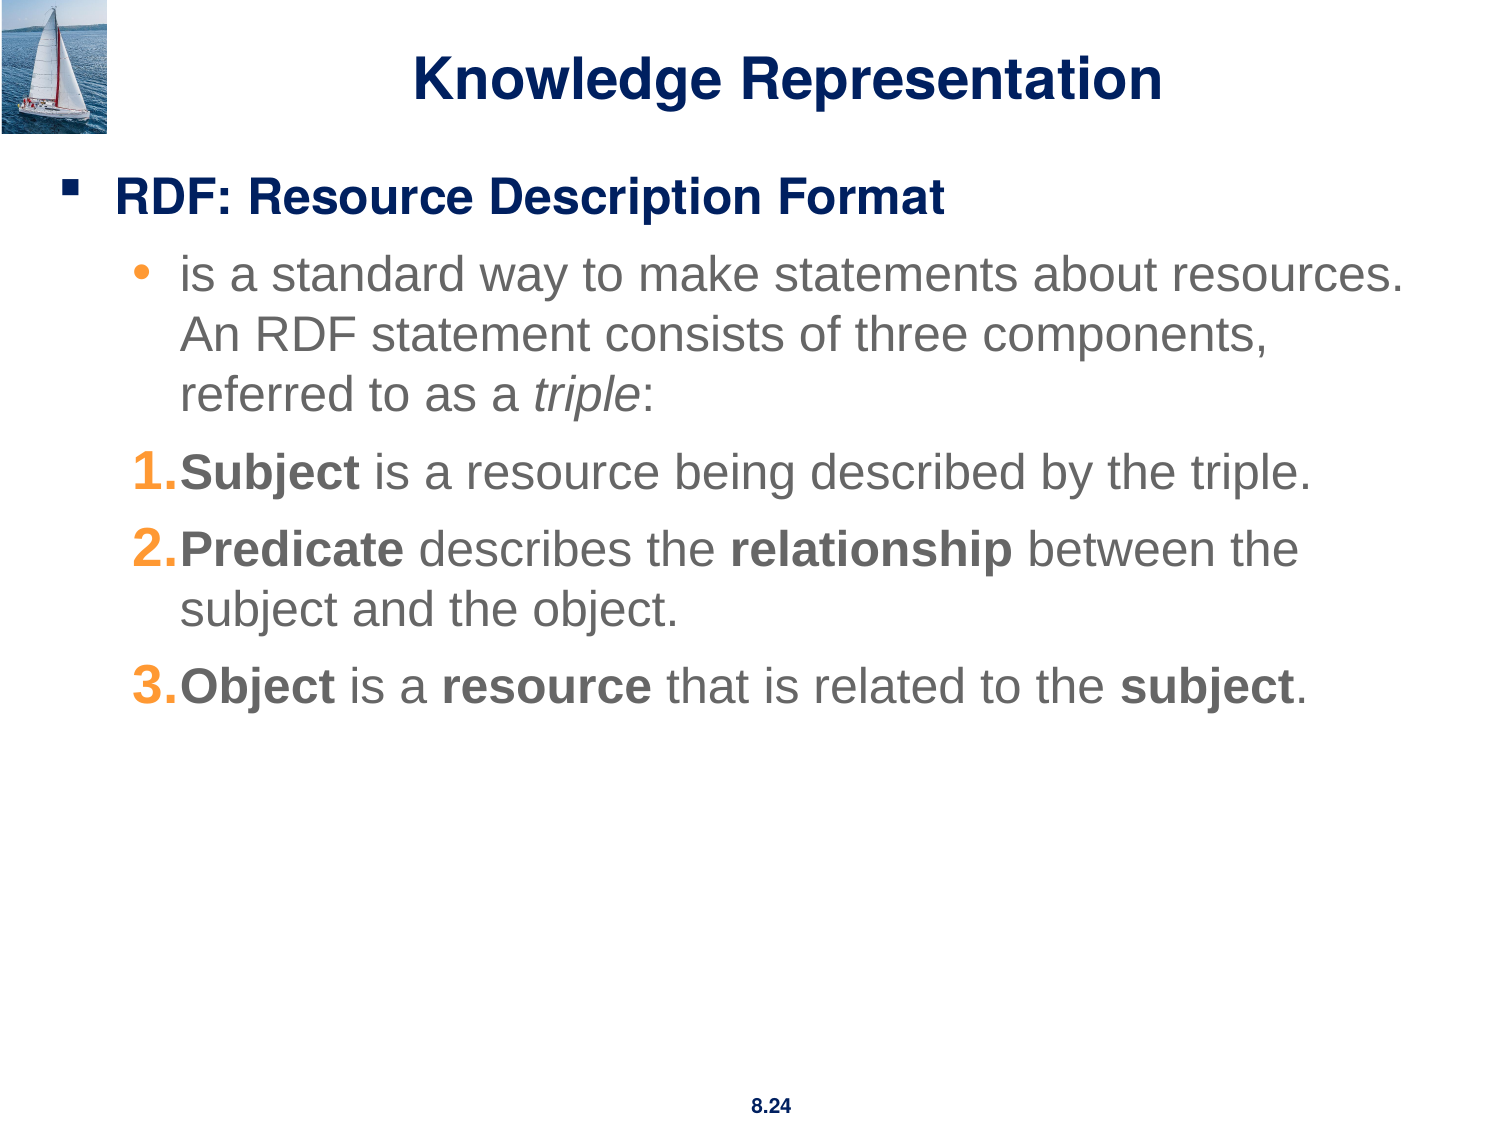

# Knowledge Representation
RDF: Resource Description Format
is a standard way to make statements about resources. An RDF statement consists of three components, referred to as a triple:
Subject is a resource being described by the triple.
Predicate describes the relationship between the subject and the object.
Object is a resource that is related to the subject.